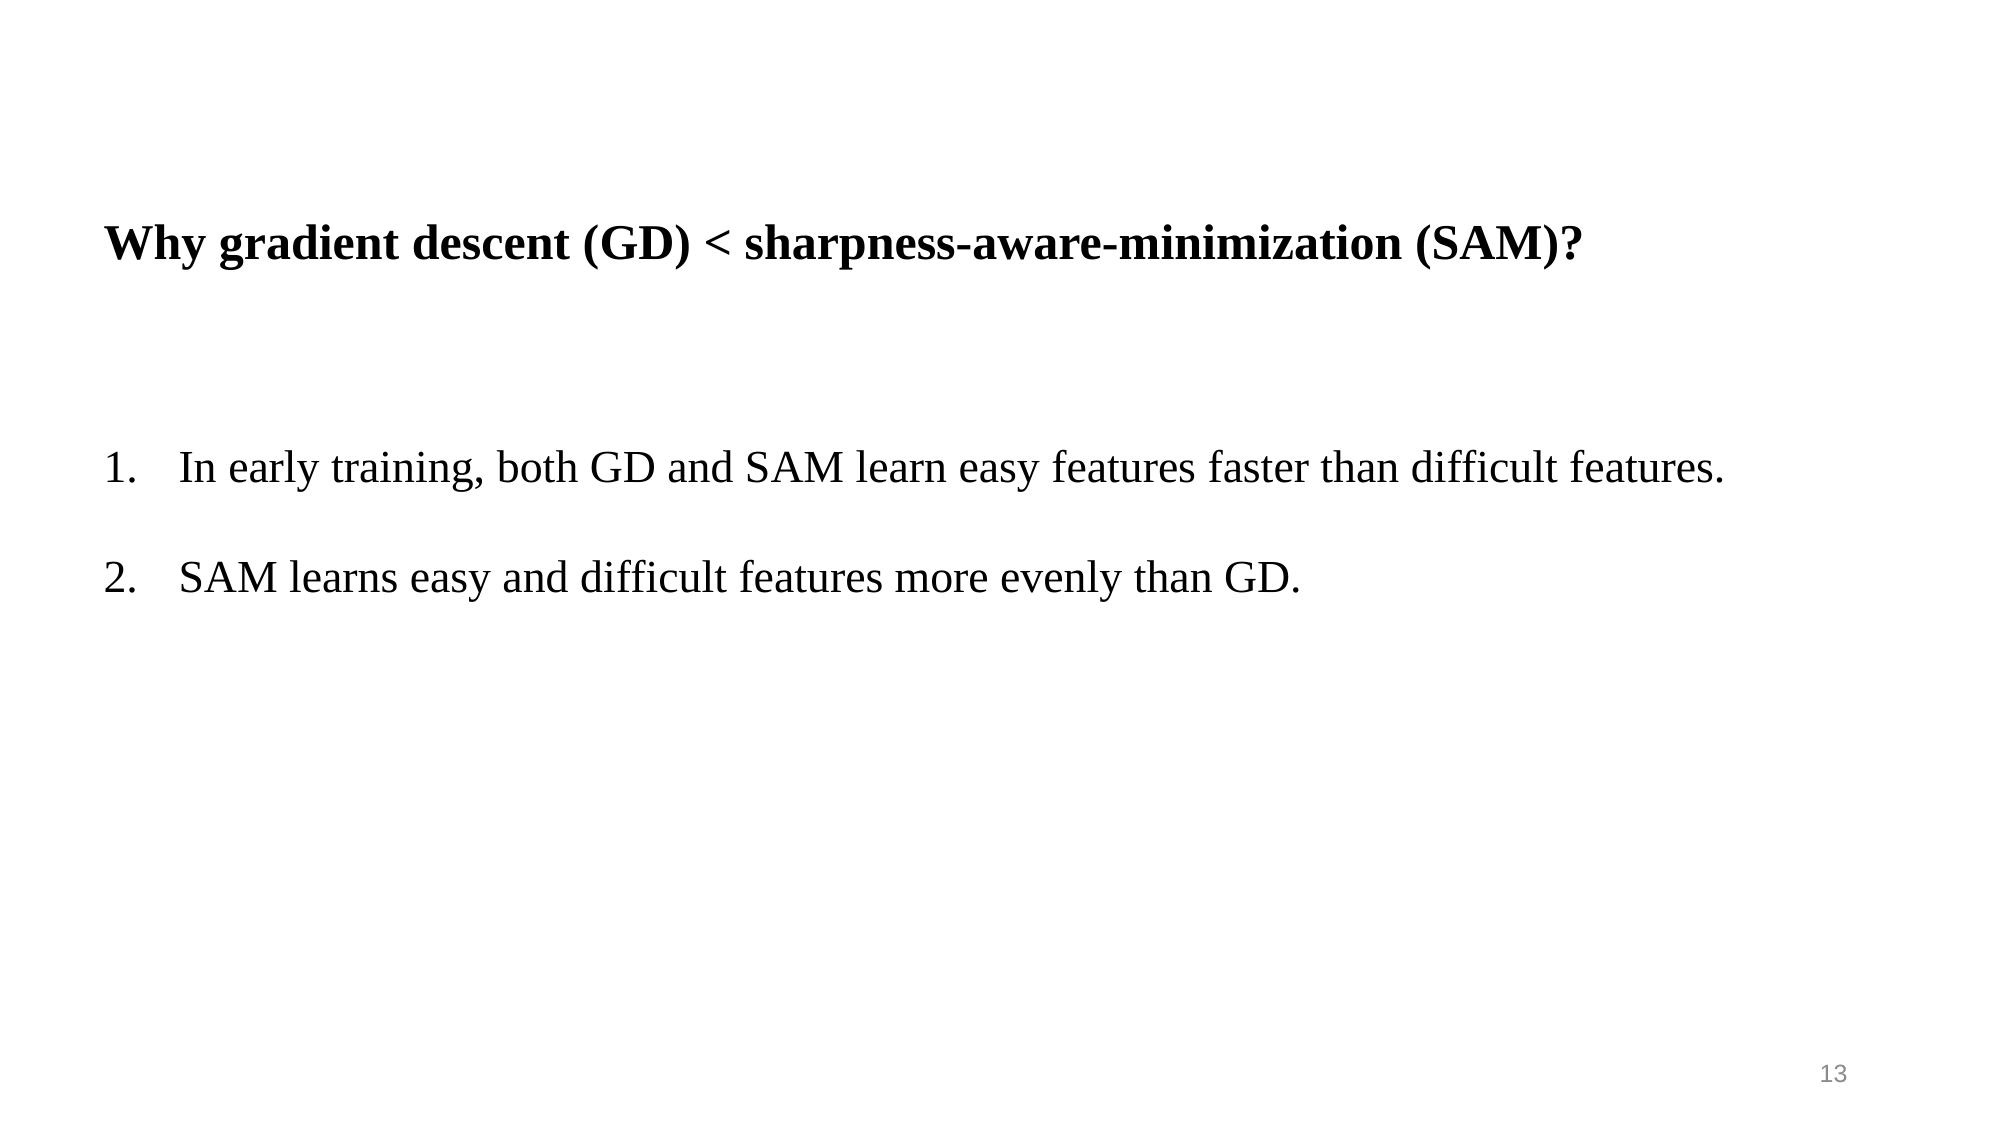

Why gradient descent (GD) < sharpness-aware-minimization (SAM)?
In early training, both GD and SAM learn easy features faster than difficult features.

SAM learns easy and difficult features more evenly than GD.
13